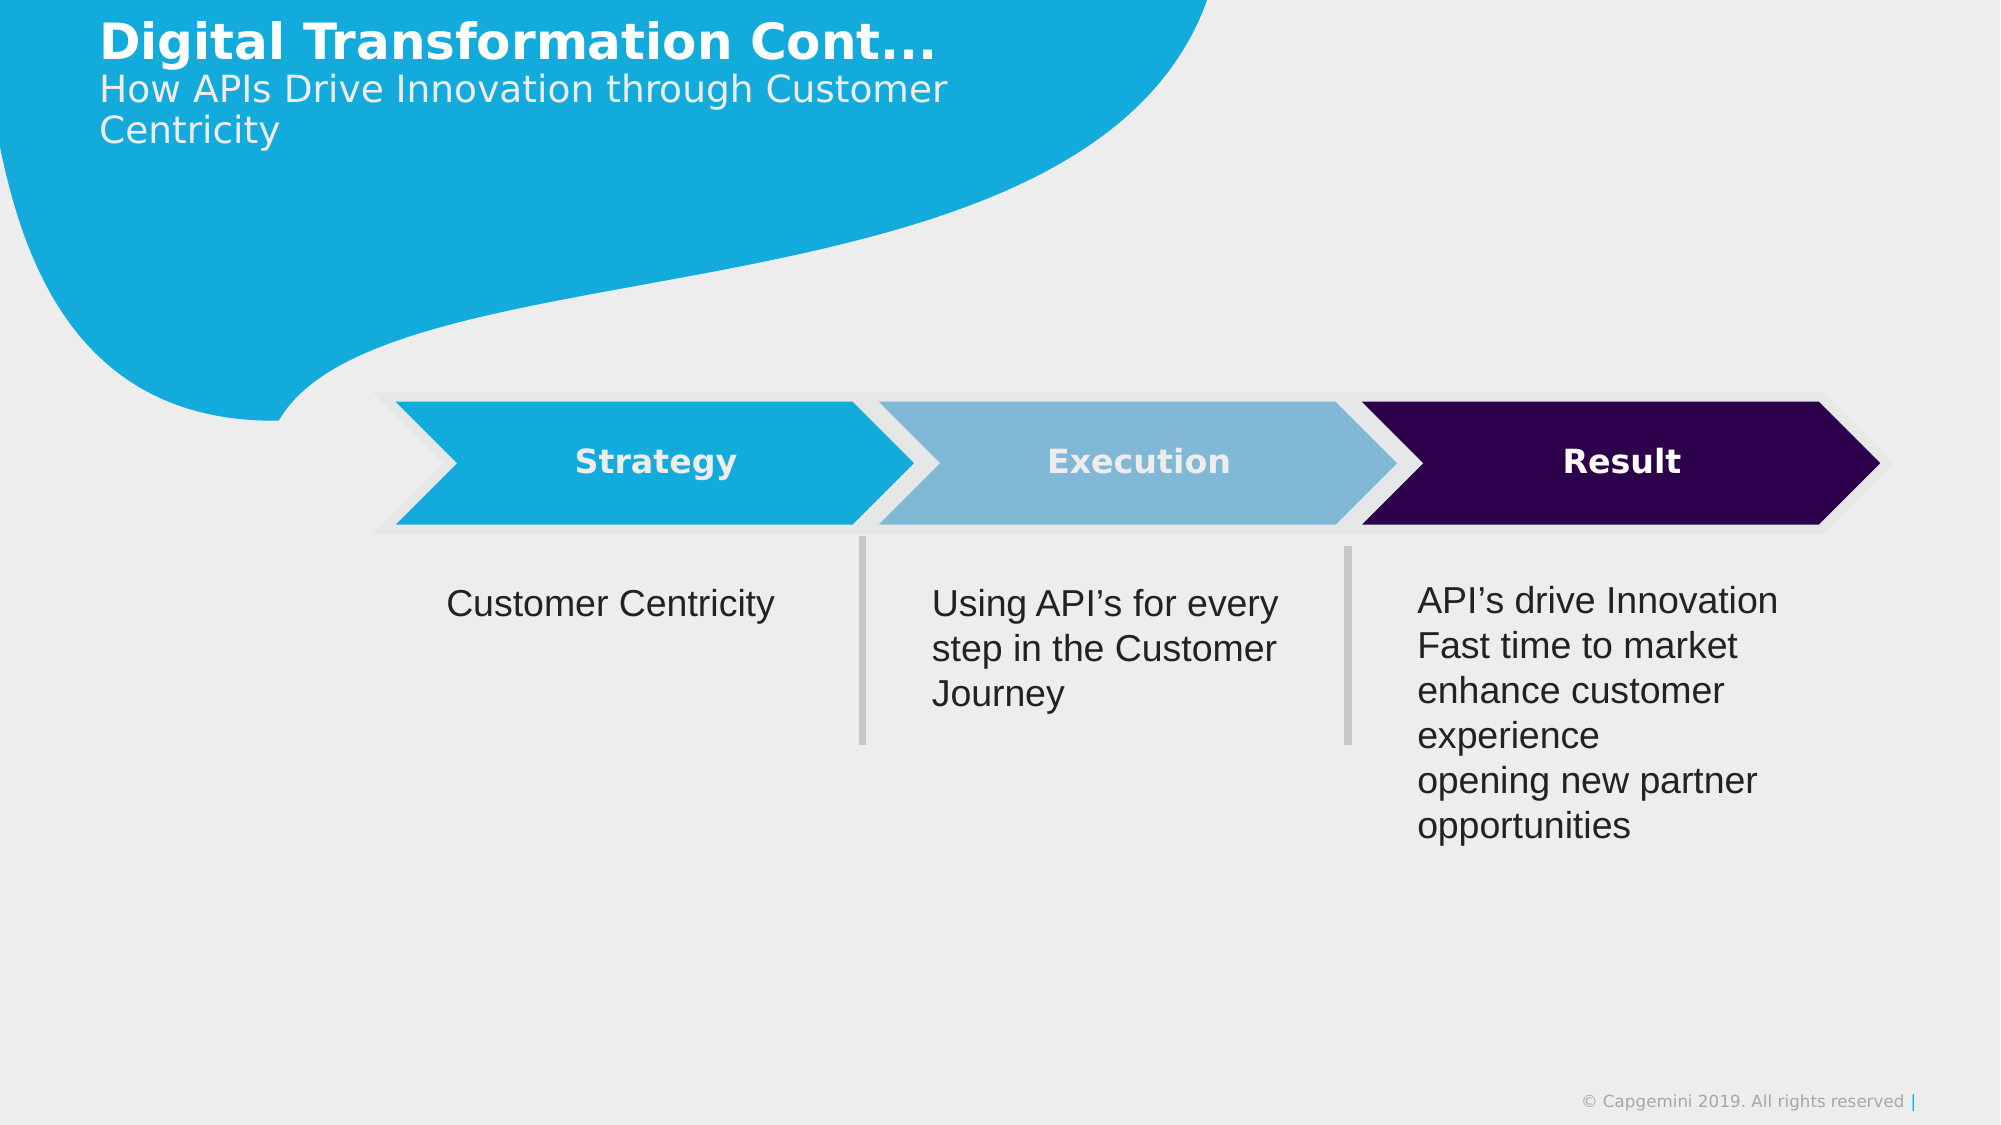

# Digital Transformation Cont... How APIs Drive Innovation through Customer Centricity
Strategy
Execution
Result
API’s drive Innovation
Fast time to market enhance customer experience
opening new partner opportunities
Customer Centricity
Using API’s for every step in the Customer Journey